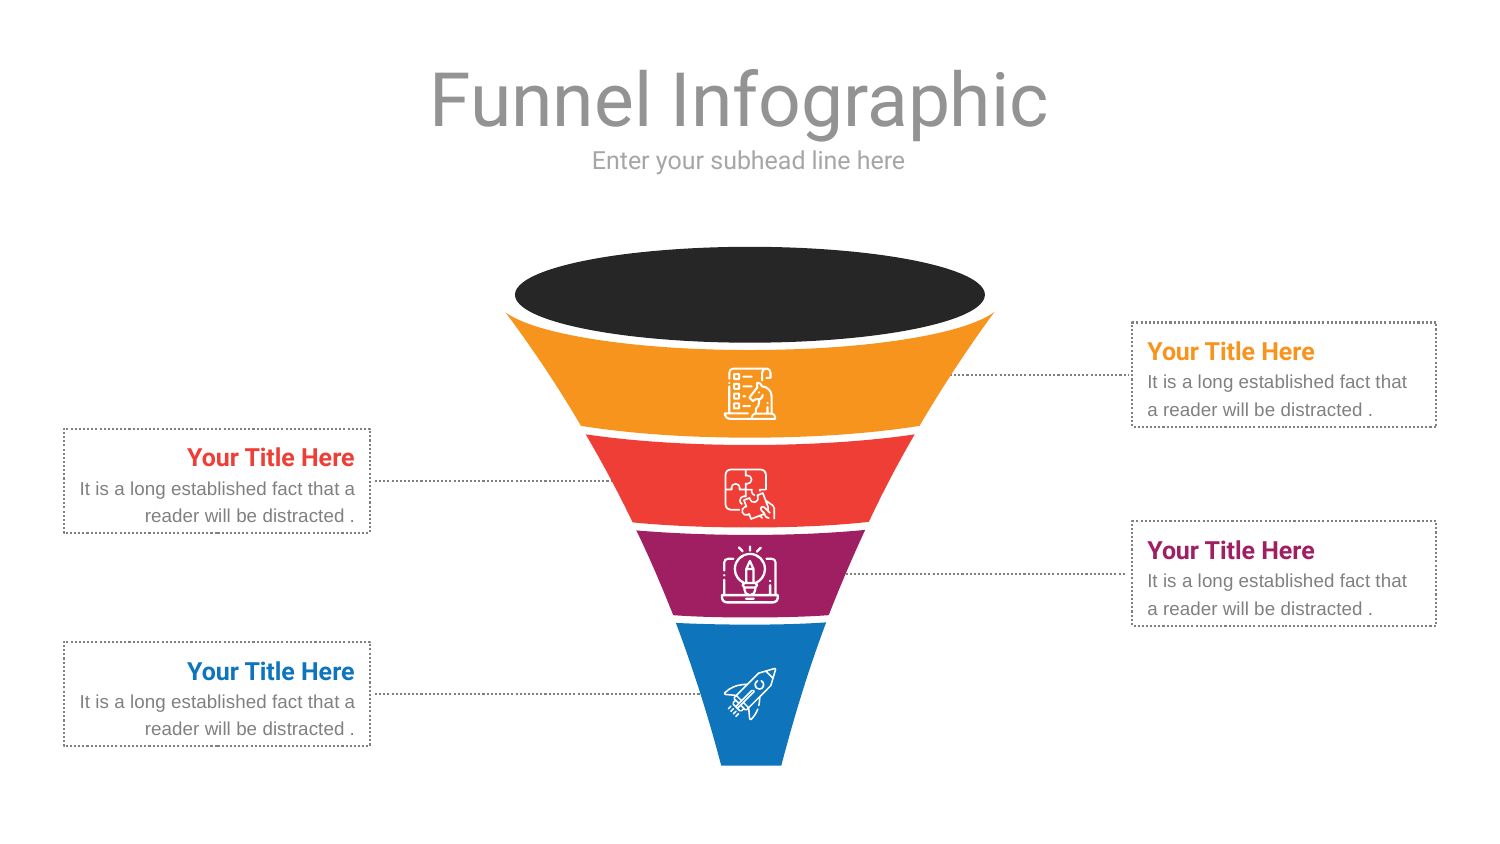

# Funnel Infographic
Enter your subhead line here

Your Title Here
It is a long established fact that a reader will be distracted .

Your Title Here
It is a long established fact that a reader will be distracted .

Your Title Here
It is a long established fact that a reader will be distracted .

Your Title Here
It is a long established fact that a reader will be distracted .